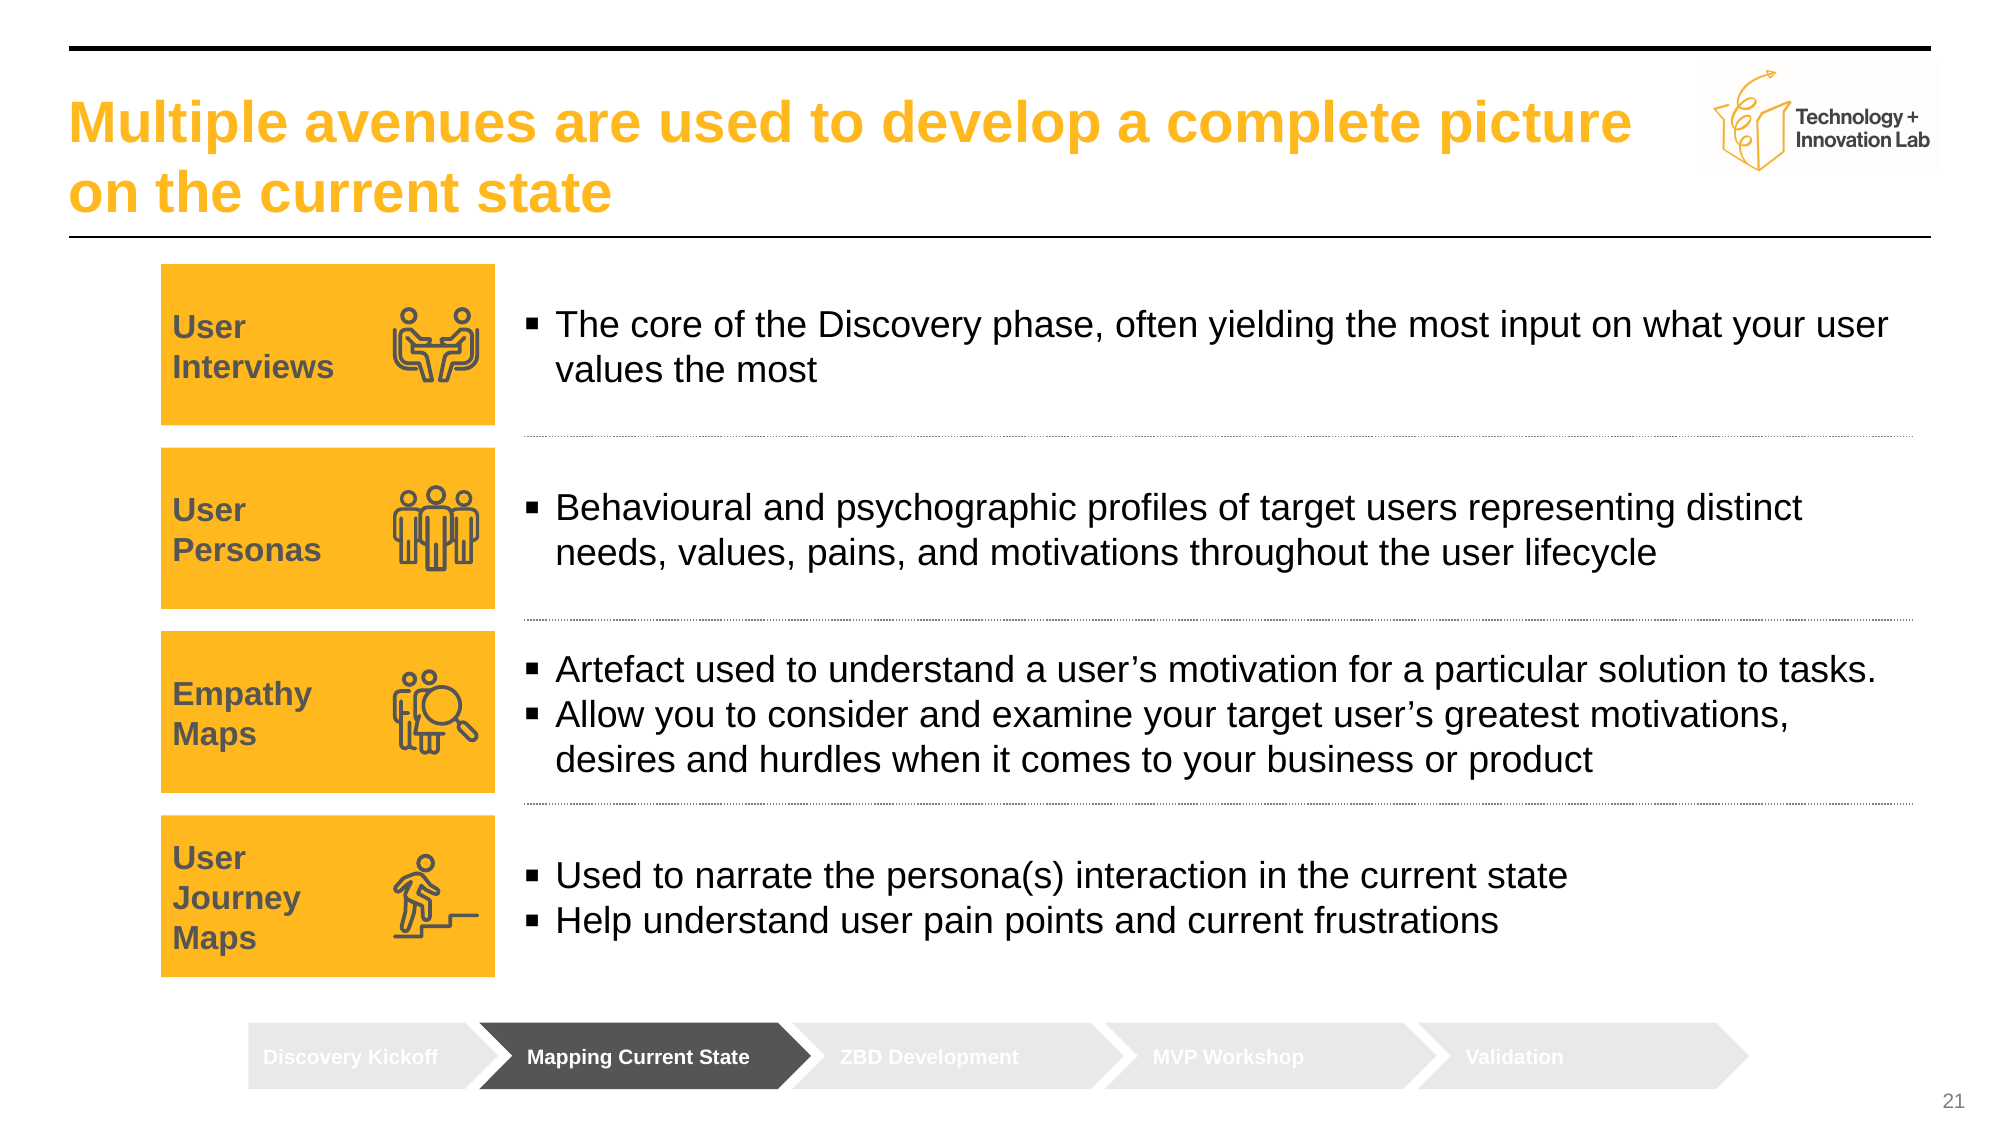

# Multiple avenues are used to develop a complete picture on the current state
User
Interviews
The core of the Discovery phase, often yielding the most input on what your user values the most

User
Personas
Behavioural and psychographic profiles of target users representing distinct needs, values, pains, and motivations throughout the user lifecycle

Empathy
Maps
Artefact used to understand a user’s motivation for a particular solution to tasks.
Allow you to consider and examine your target user’s greatest motivations, desires and hurdles when it comes to your business or product

User
Journey
Maps
Used to narrate the persona(s) interaction in the current state
Help understand user pain points and current frustrations

Discovery Kickoff
Mapping Current State
ZBD Development
MVP Workshop
Validation